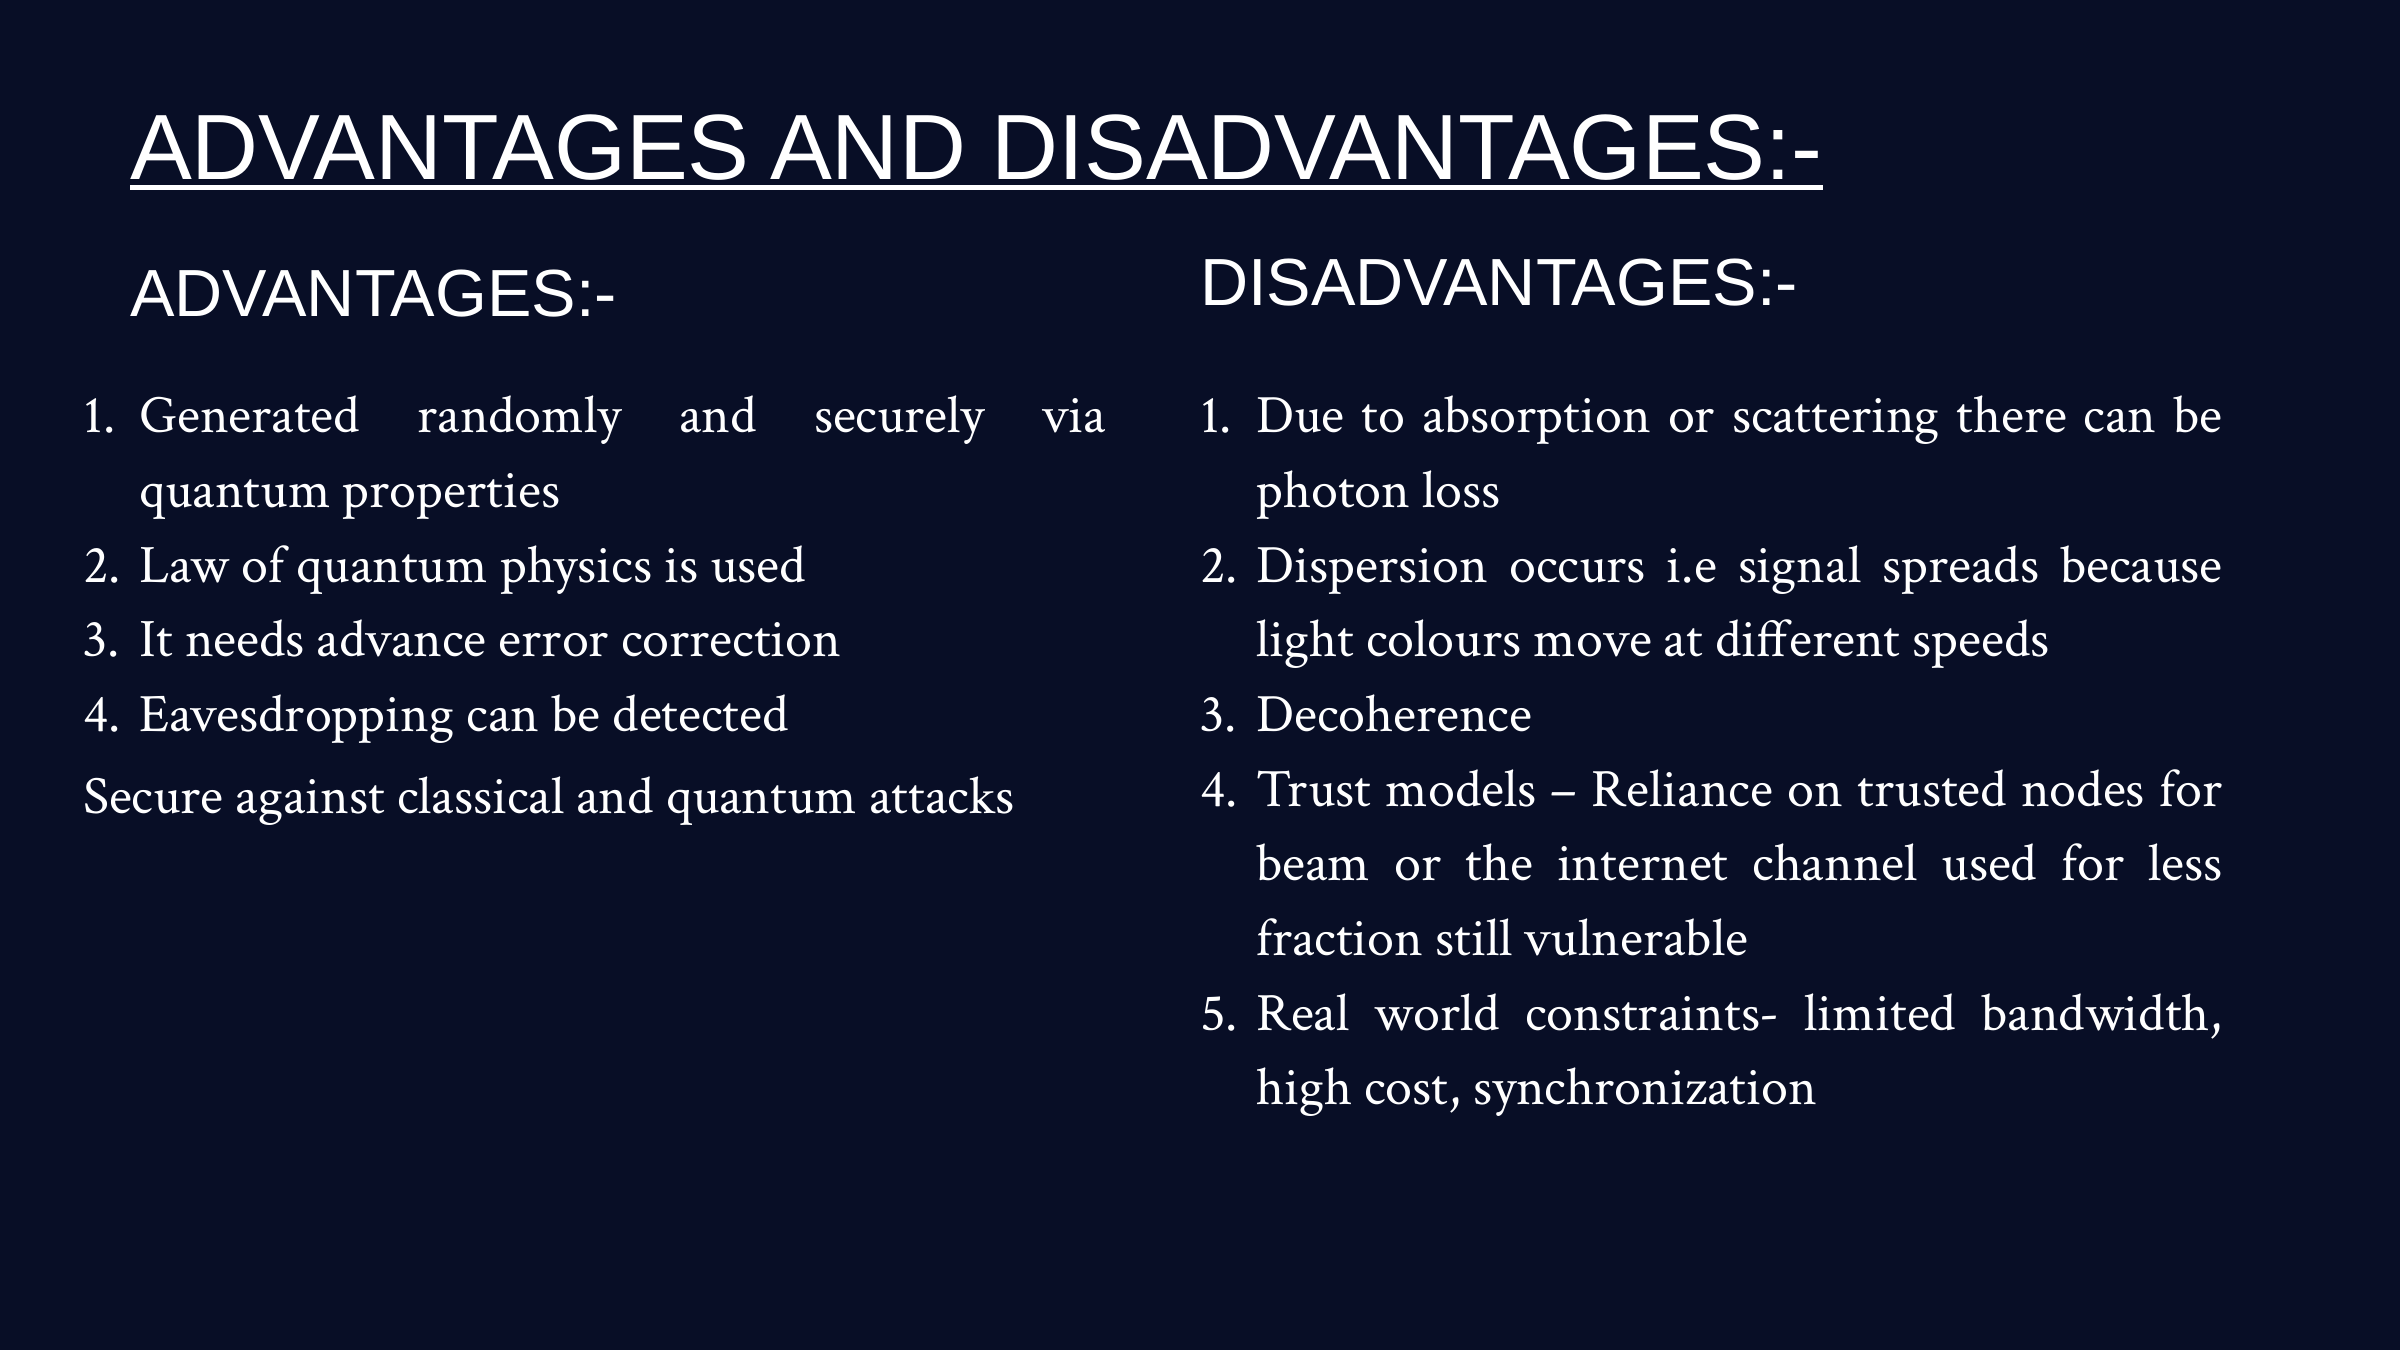

ADVANTAGES AND DISADVANTAGES:-
DISADVANTAGES:-
ADVANTAGES:-
Generated randomly and securely via quantum properties
Law of quantum physics is used
It needs advance error correction
Eavesdropping can be detected
Secure against classical and quantum attacks
Due to absorption or scattering there can be photon loss
Dispersion occurs i.e signal spreads because light colours move at different speeds
Decoherence
Trust models – Reliance on trusted nodes for beam or the internet channel used for less fraction still vulnerable
Real world constraints- limited bandwidth, high cost, synchronization